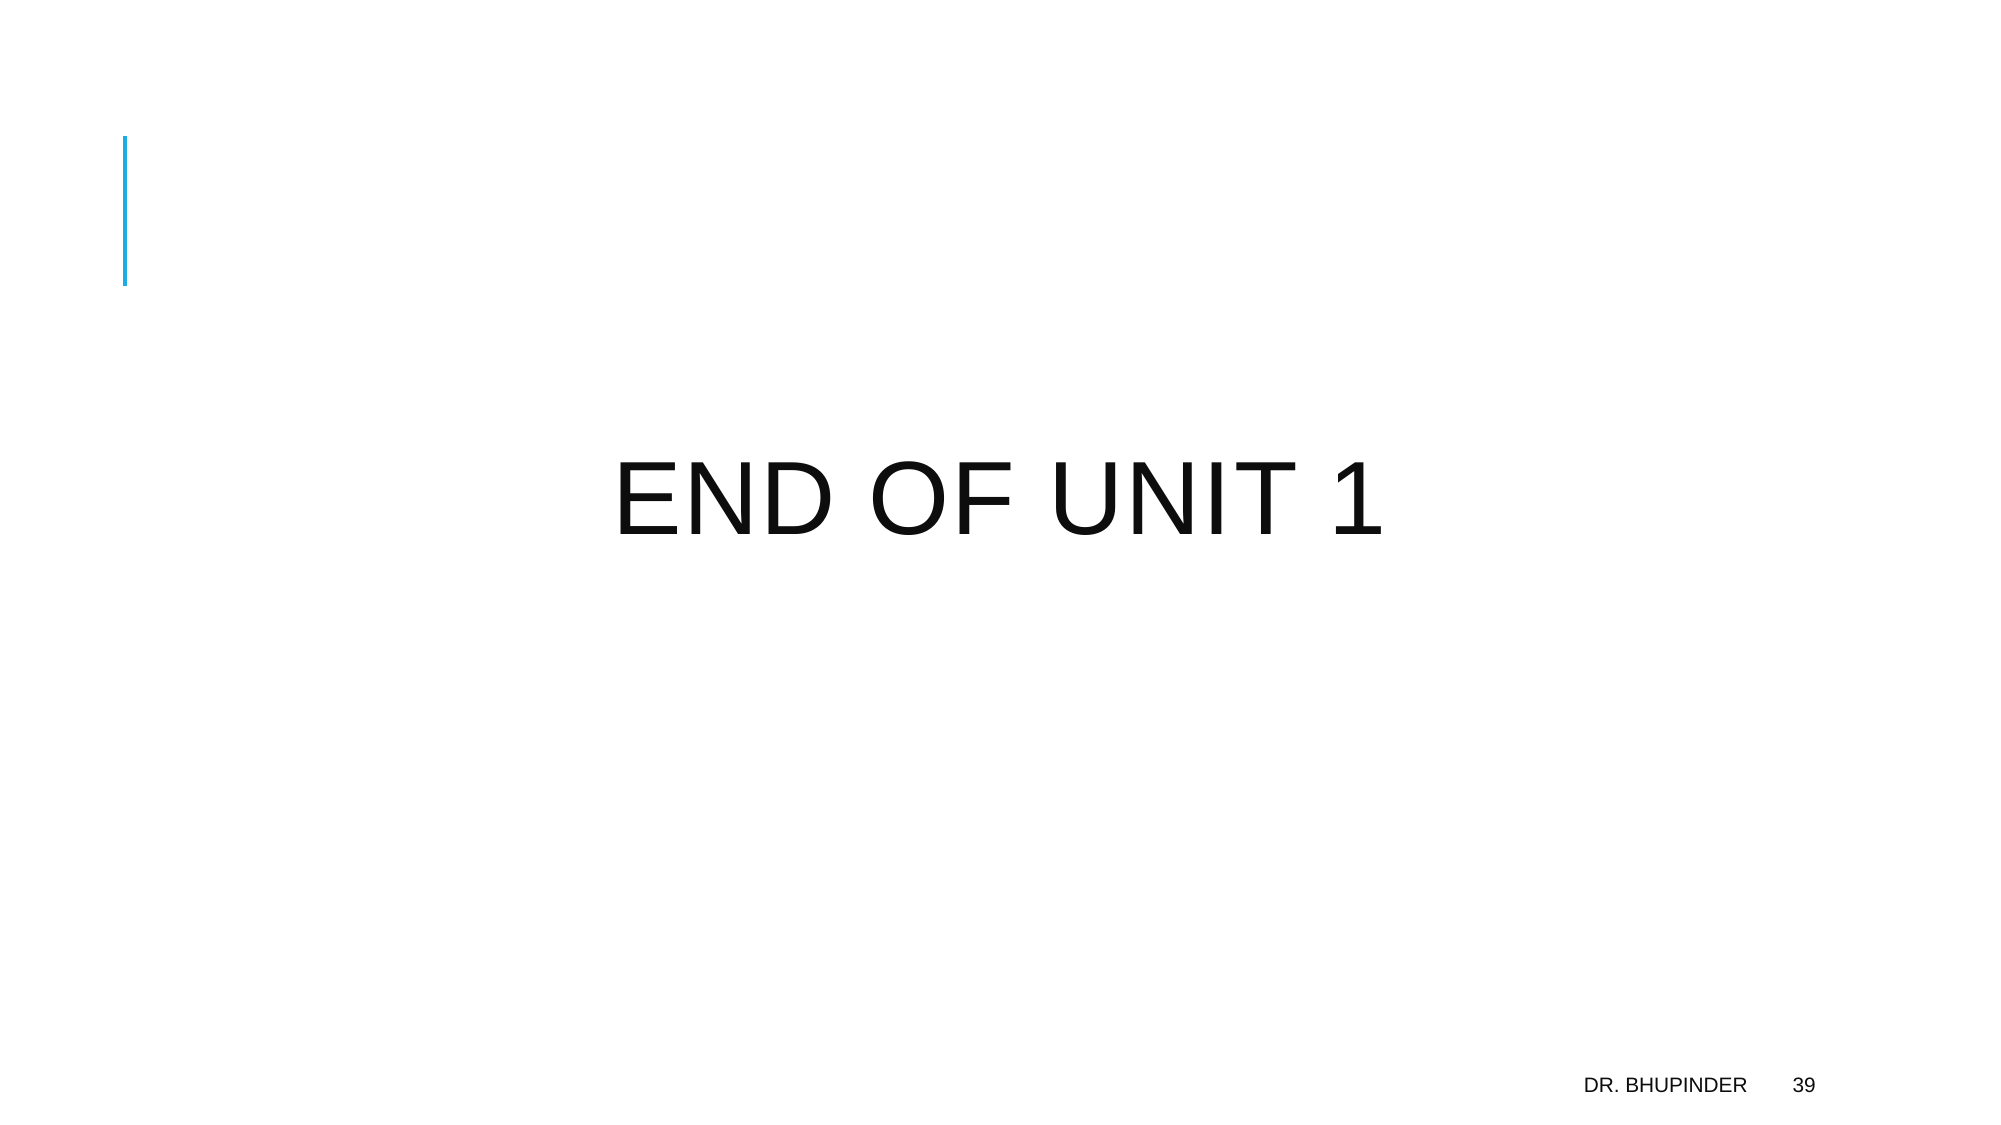

# END OF UNIT 1
DR. BHUPINDER
39